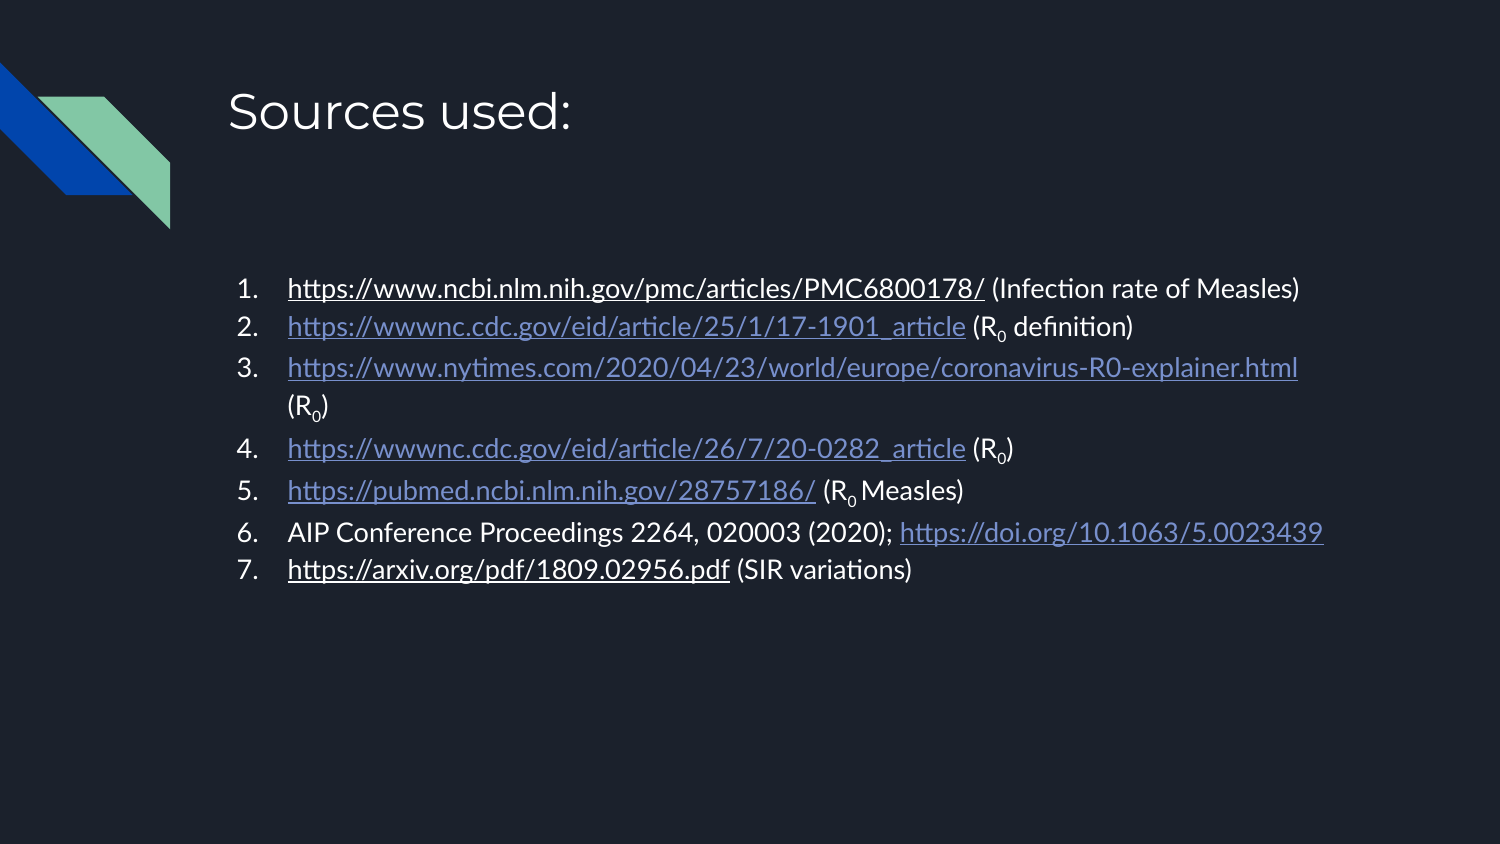

# Sources used:
https://www.ncbi.nlm.nih.gov/pmc/articles/PMC6800178/ (Infection rate of Measles)
https://wwwnc.cdc.gov/eid/article/25/1/17-1901_article (R0 definition)
https://www.nytimes.com/2020/04/23/world/europe/coronavirus-R0-explainer.html (R0)
https://wwwnc.cdc.gov/eid/article/26/7/20-0282_article (R0)
https://pubmed.ncbi.nlm.nih.gov/28757186/ (R0 Measles)
AIP Conference Proceedings 2264, 020003 (2020); https://doi.org/10.1063/5.0023439
https://arxiv.org/pdf/1809.02956.pdf (SIR variations)